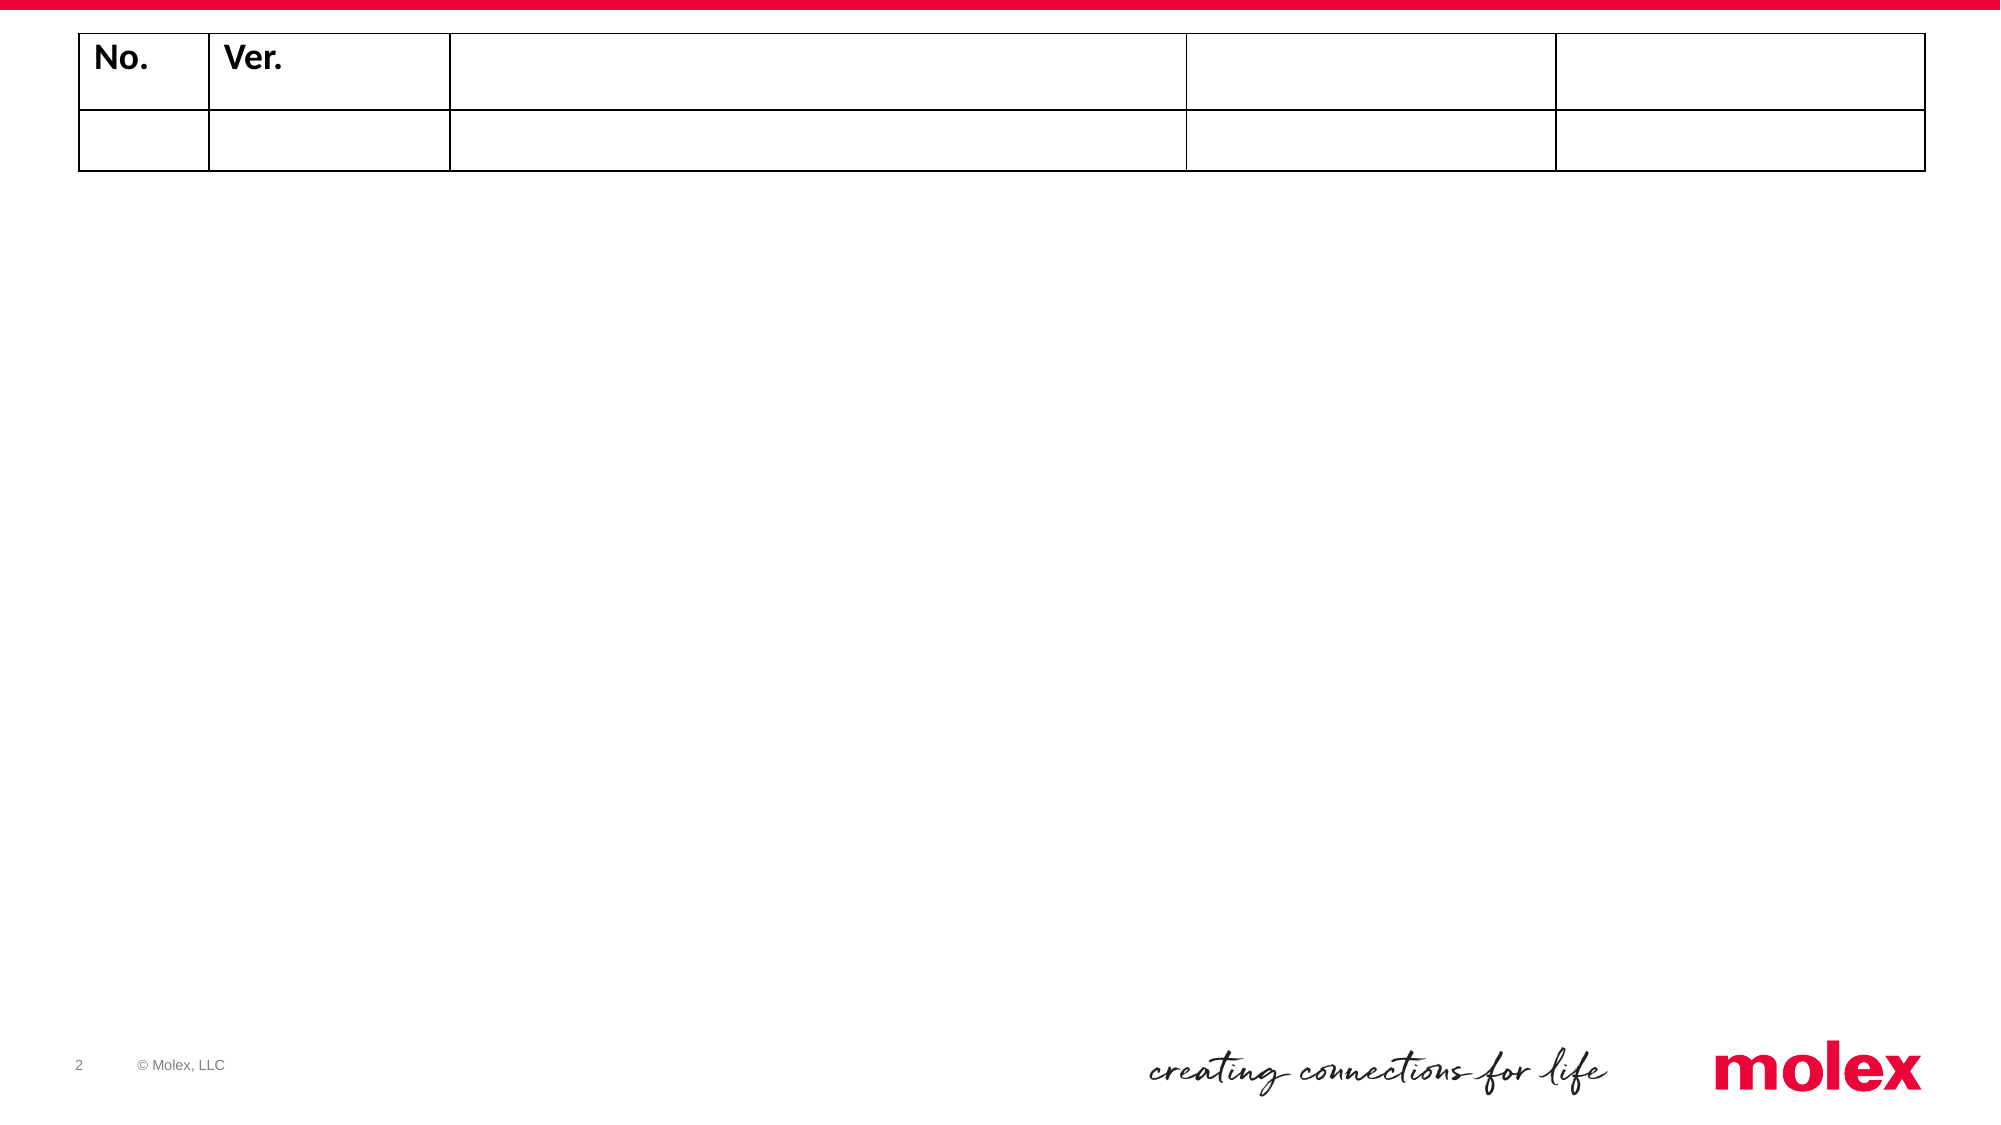

| No. | Ver. |  |  |  |
| --- | --- | --- | --- | --- |
|  |  |  |  |  |
#
2